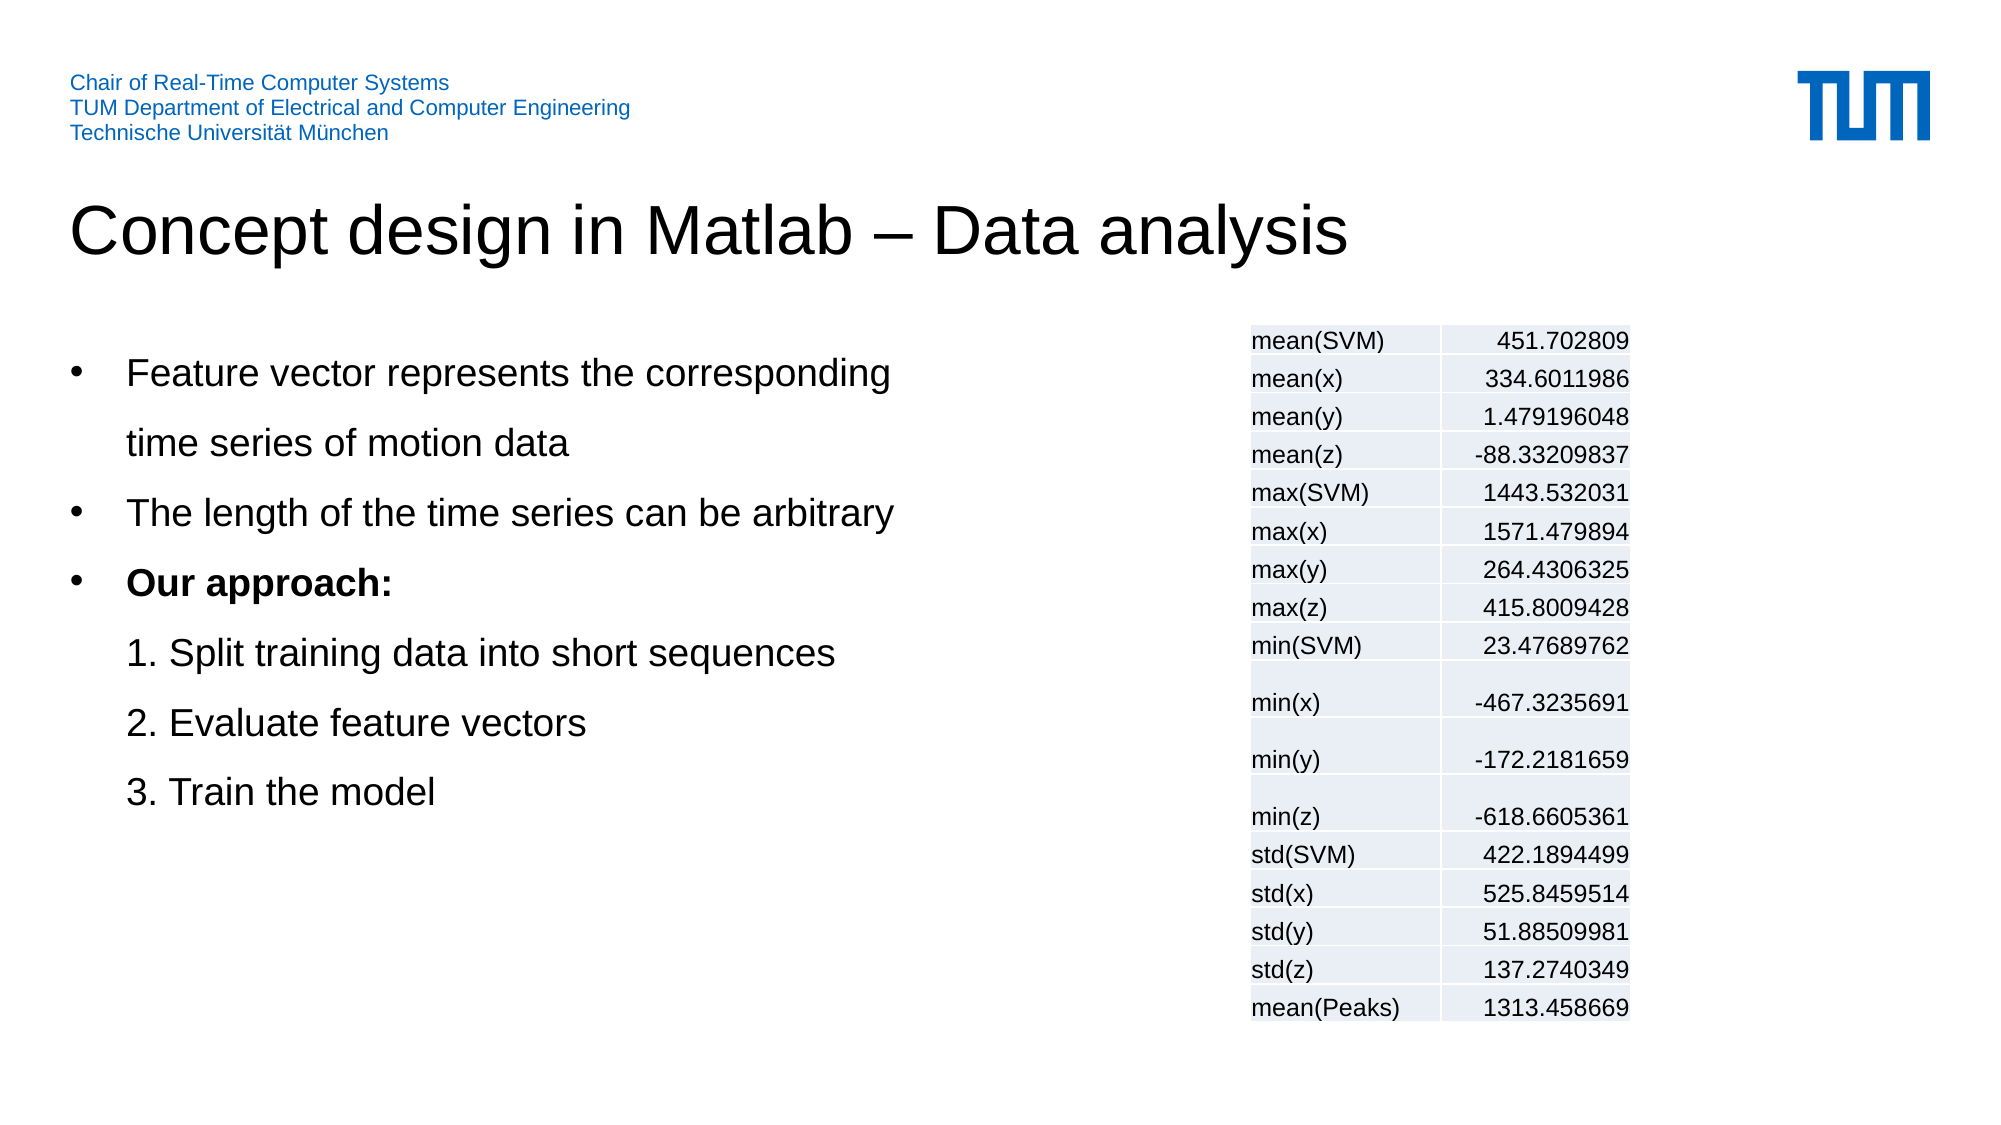

# Concept design in Matlab – Data analysis
Feature vector represents the corresponding time series of motion data
The length of the time series can be arbitrary
Our approach:
1. Split training data into short sequences
2. Evaluate feature vectors
3. Train the model

| mean(SVM) | 451.702809 |
| --- | --- |
| mean(x) | 334.6011986 |
| mean(y) | 1.479196048 |
| mean(z) | -88.33209837 |
| max(SVM) | 1443.532031 |
| max(x) | 1571.479894 |
| max(y) | 264.4306325 |
| max(z) | 415.8009428 |
| min(SVM) | 23.47689762 |
| min(x) | -467.3235691 |
| min(y) | -172.2181659 |
| min(z) | -618.6605361 |
| std(SVM) | 422.1894499 |
| std(x) | 525.8459514 |
| std(y) | 51.88509981 |
| std(z) | 137.2740349 |
| mean(Peaks) | 1313.458669 |